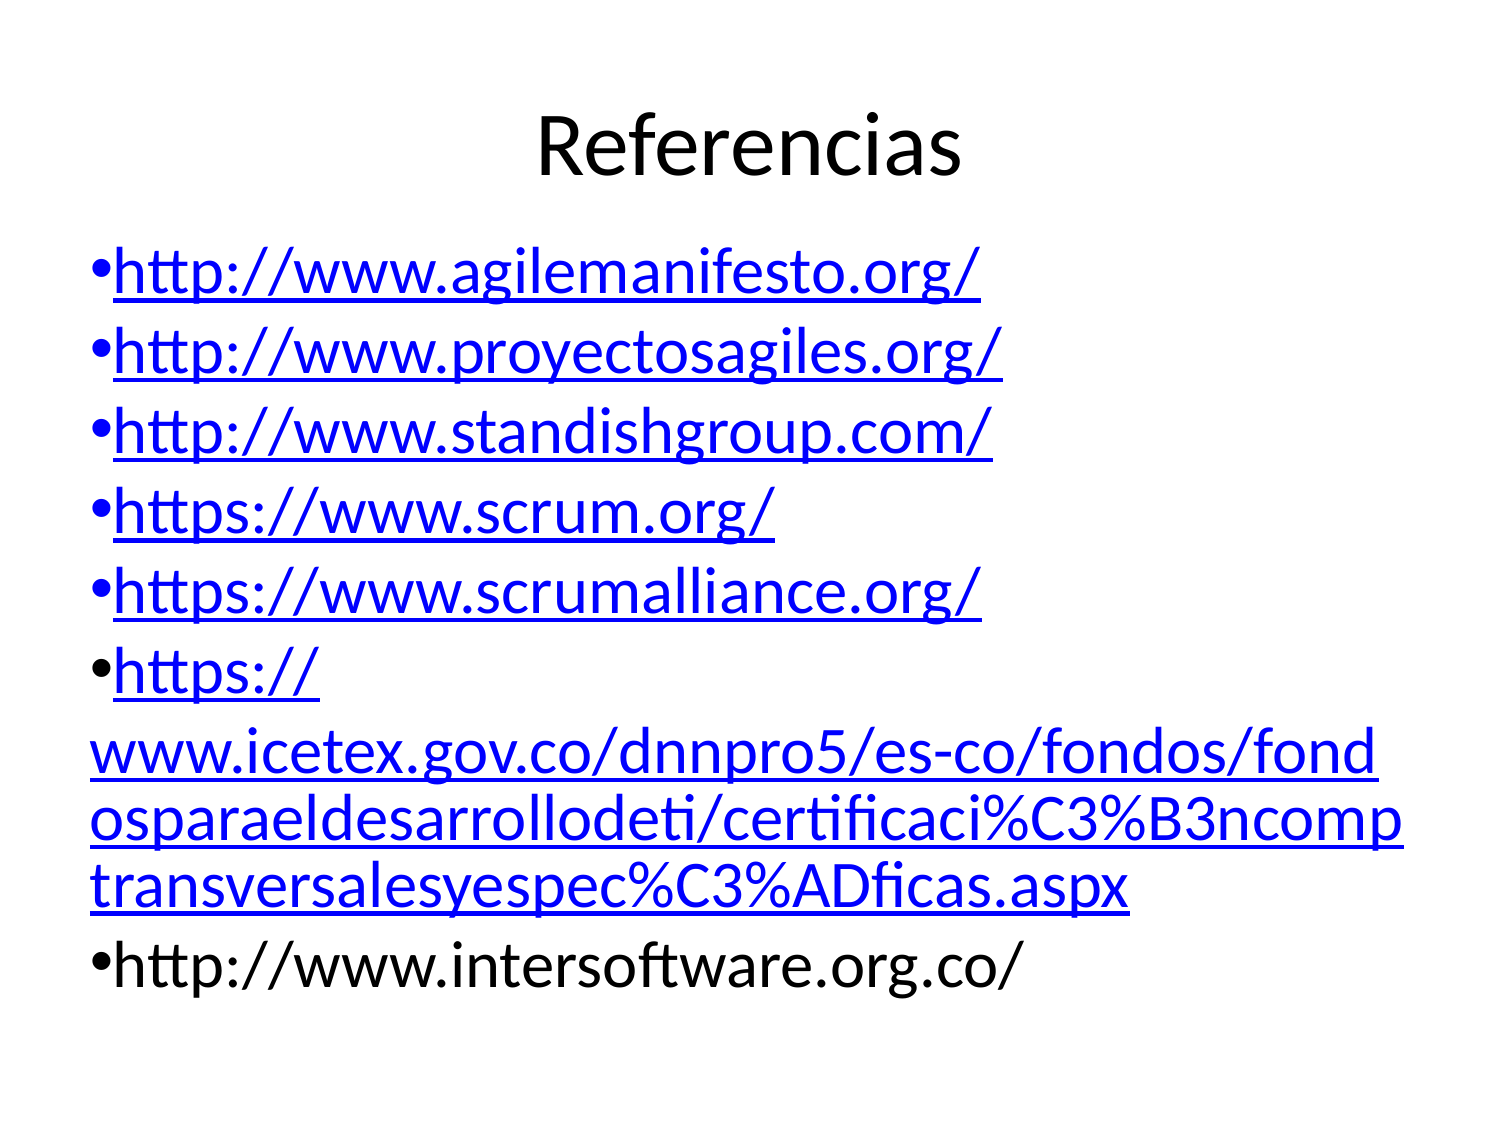

Referencias
http://www.agilemanifesto.org/
http://www.proyectosagiles.org/
http://www.standishgroup.com/
https://www.scrum.org/
https://www.scrumalliance.org/
https://www.icetex.gov.co/dnnpro5/es-co/fondos/fondosparaeldesarrollodeti/certificaci%C3%B3ncomptransversalesyespec%C3%ADficas.aspx
http://www.intersoftware.org.co/